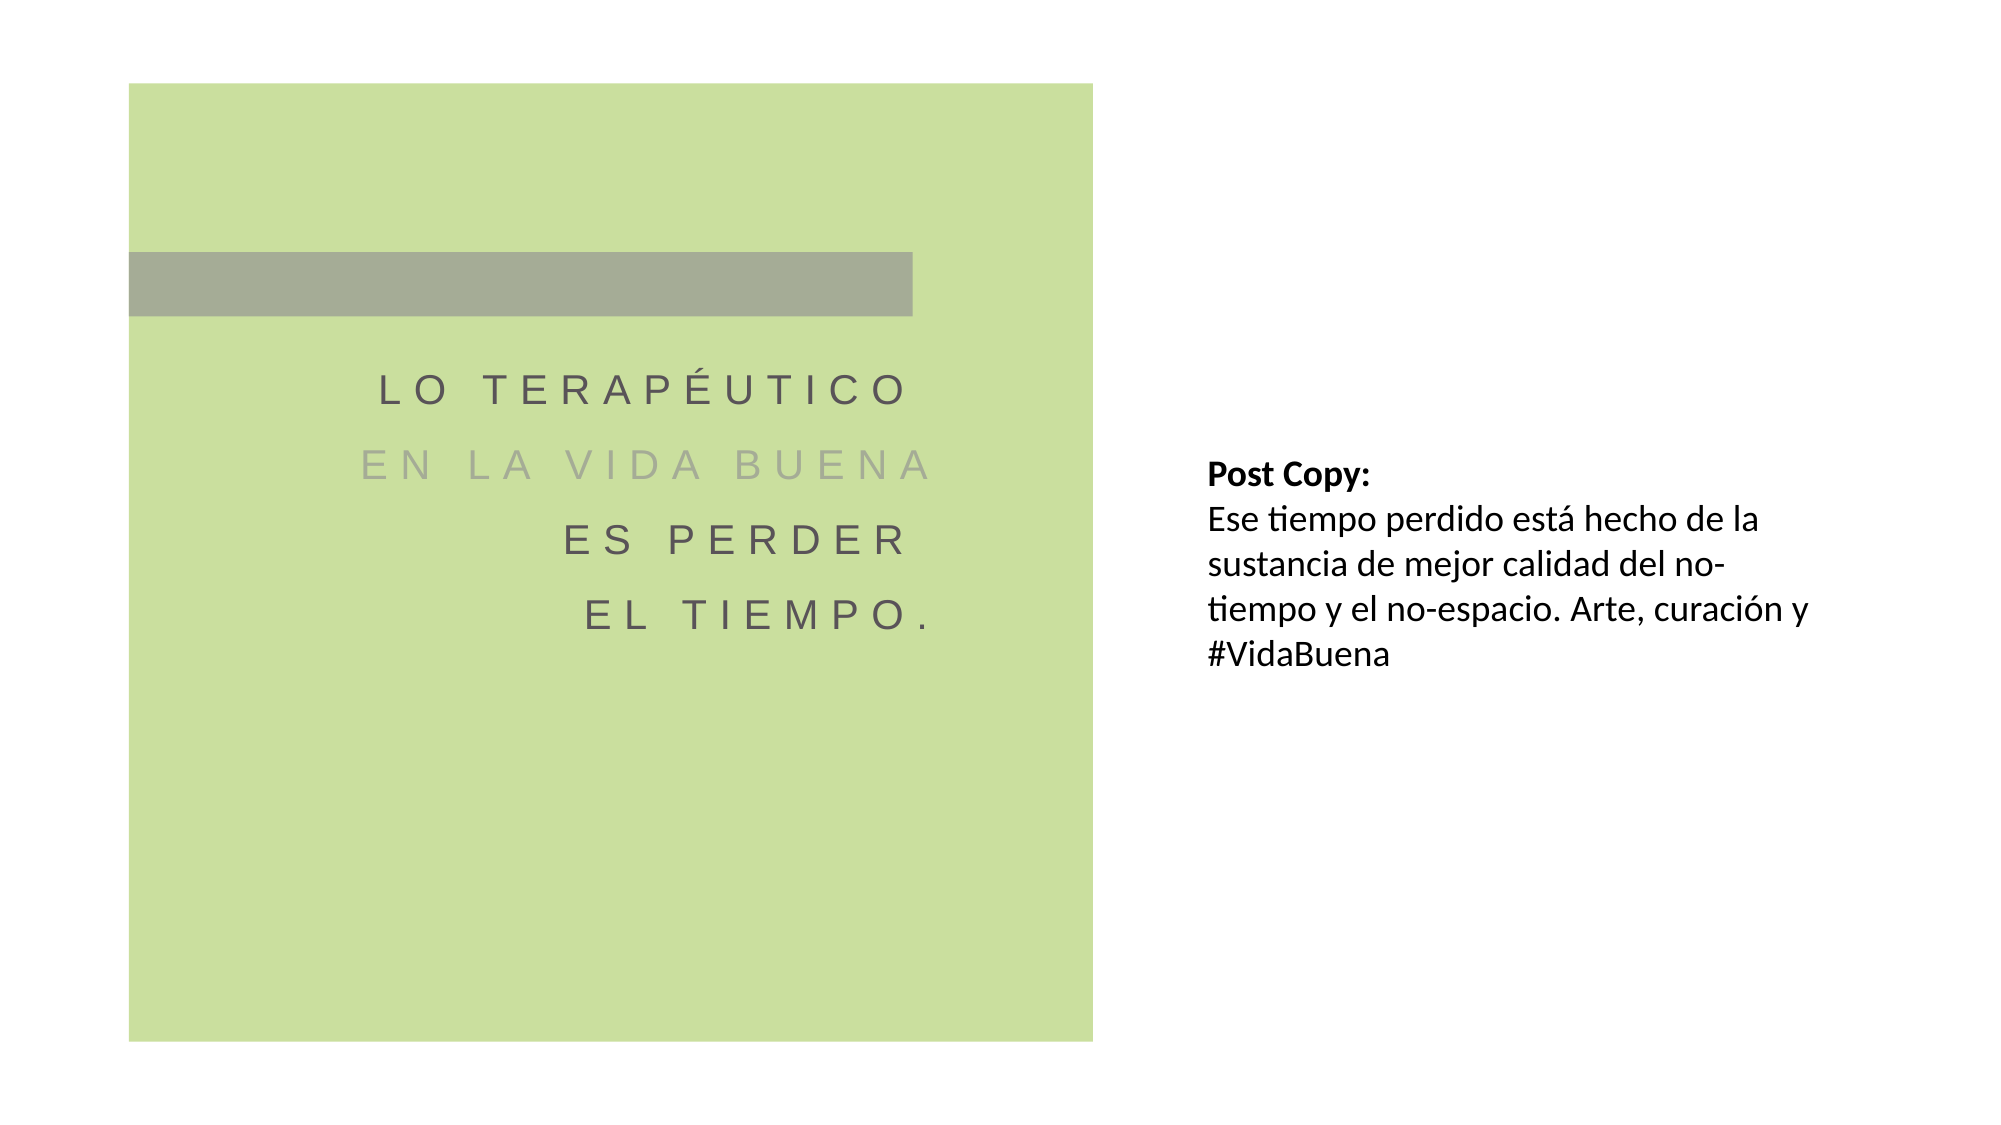

LO TERAPÉUTICO
EN LA VIDA BUENA
ES PERDER
EL TIEMPO.
Post Copy:
Ese tiempo perdido está hecho de la sustancia de mejor calidad del no-tiempo y el no-espacio. Arte, curación y #VidaBuena